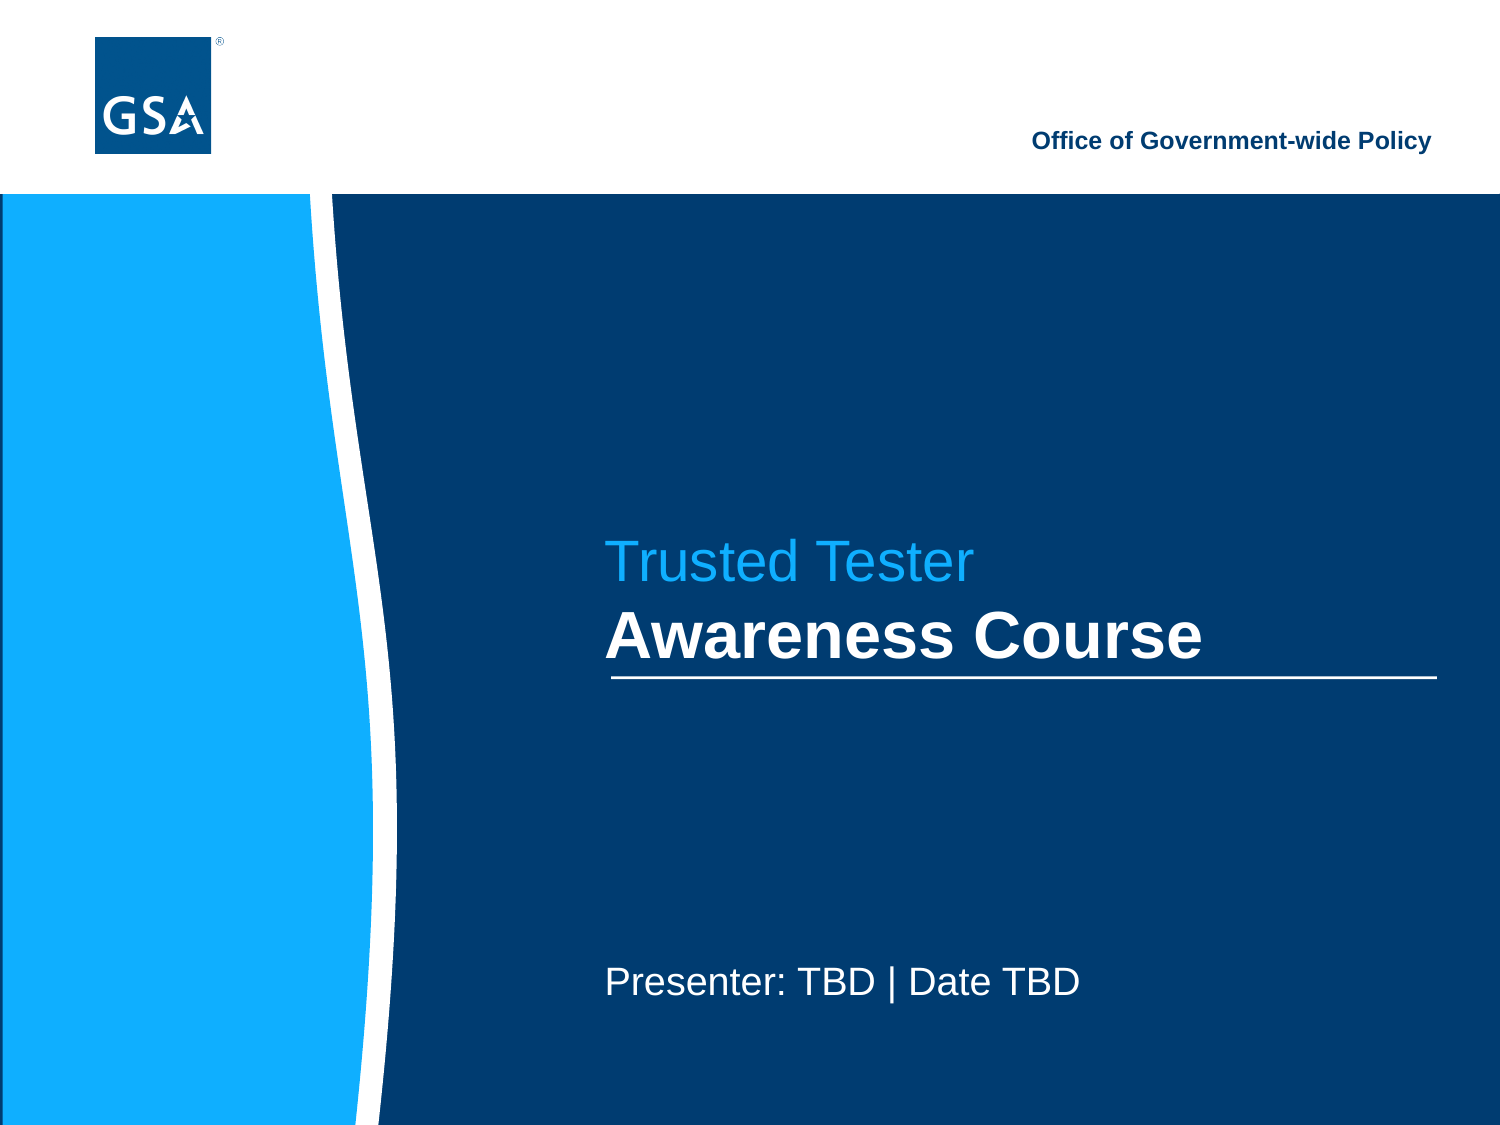

# Trusted Tester
Awareness Course
Presenter: TBD | Date TBD